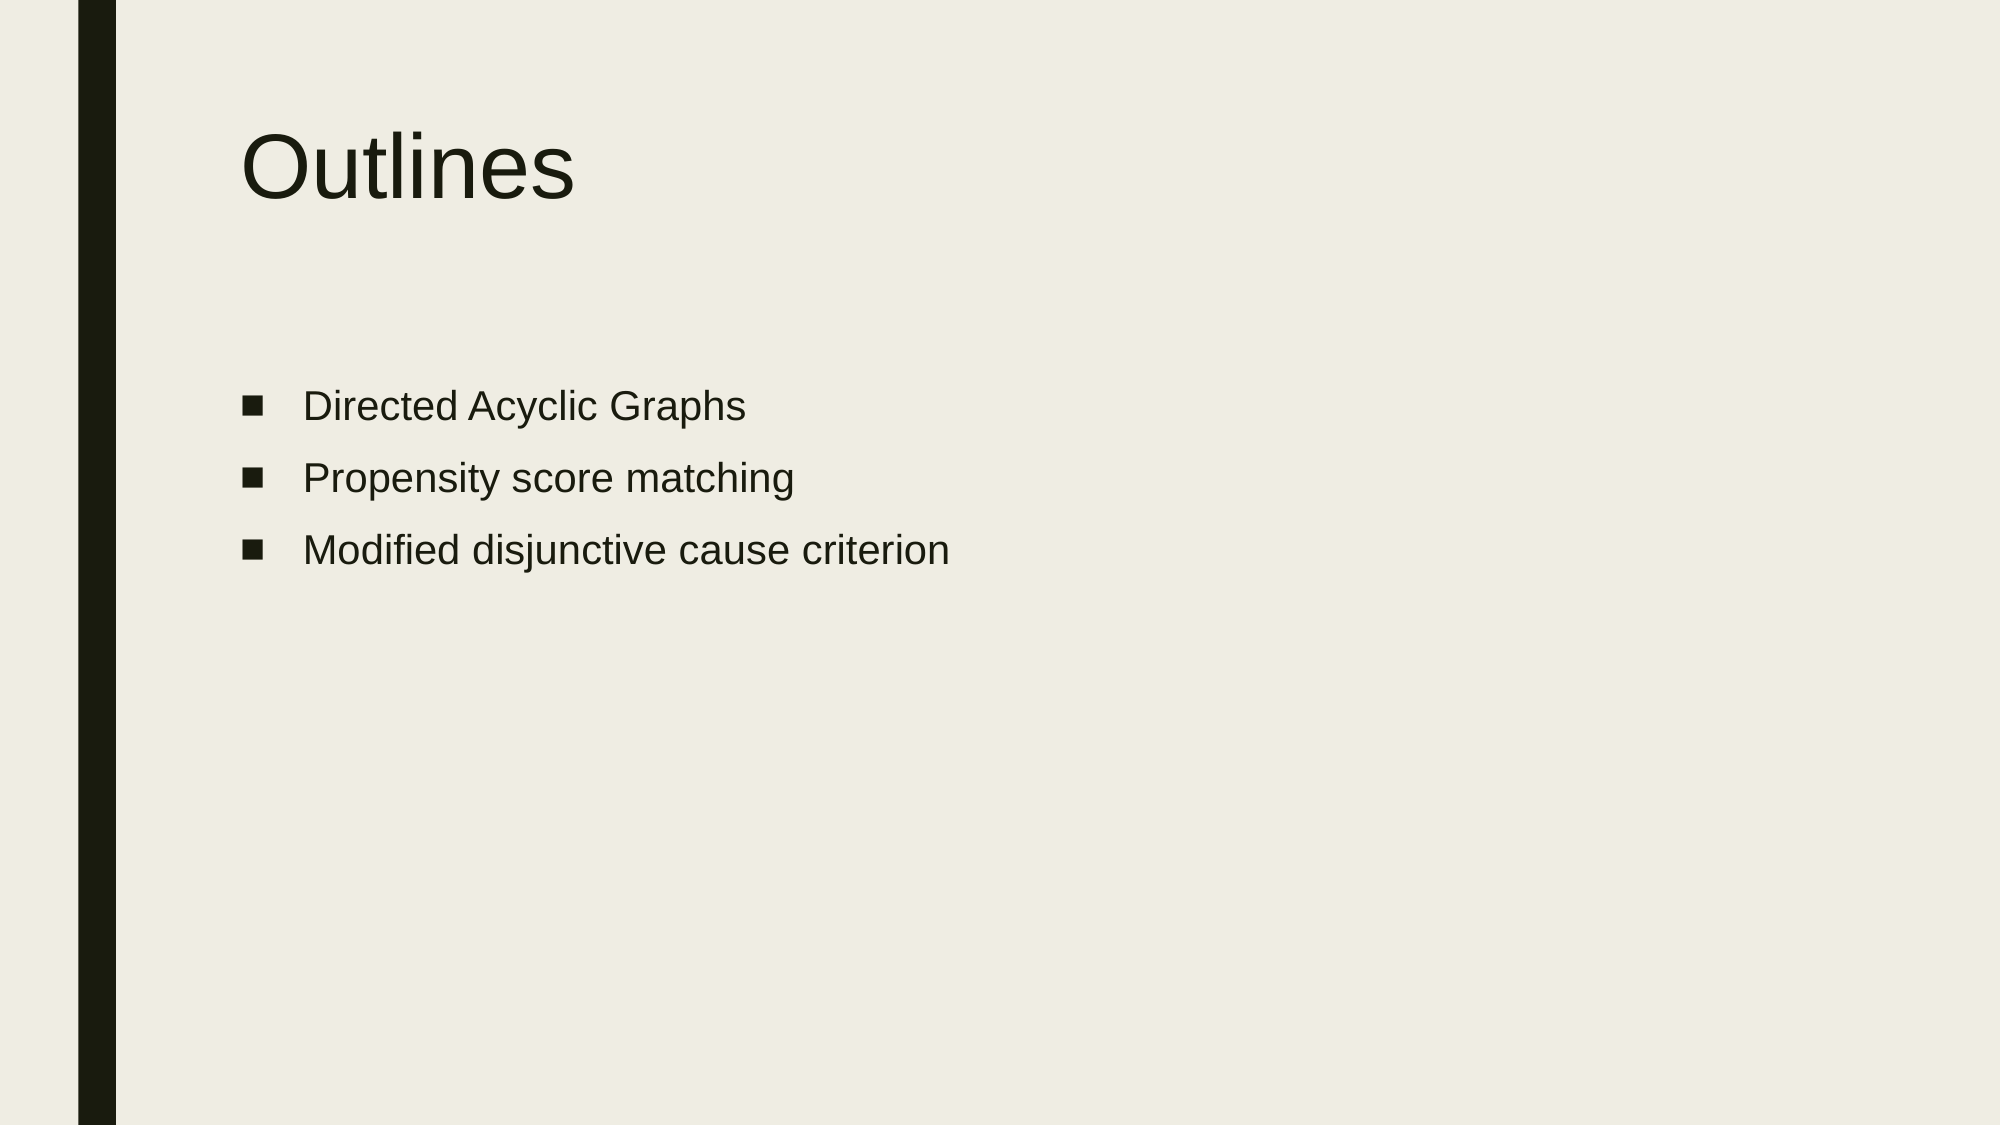

# Outlines
Directed Acyclic Graphs
Propensity score matching
Modified disjunctive cause criterion